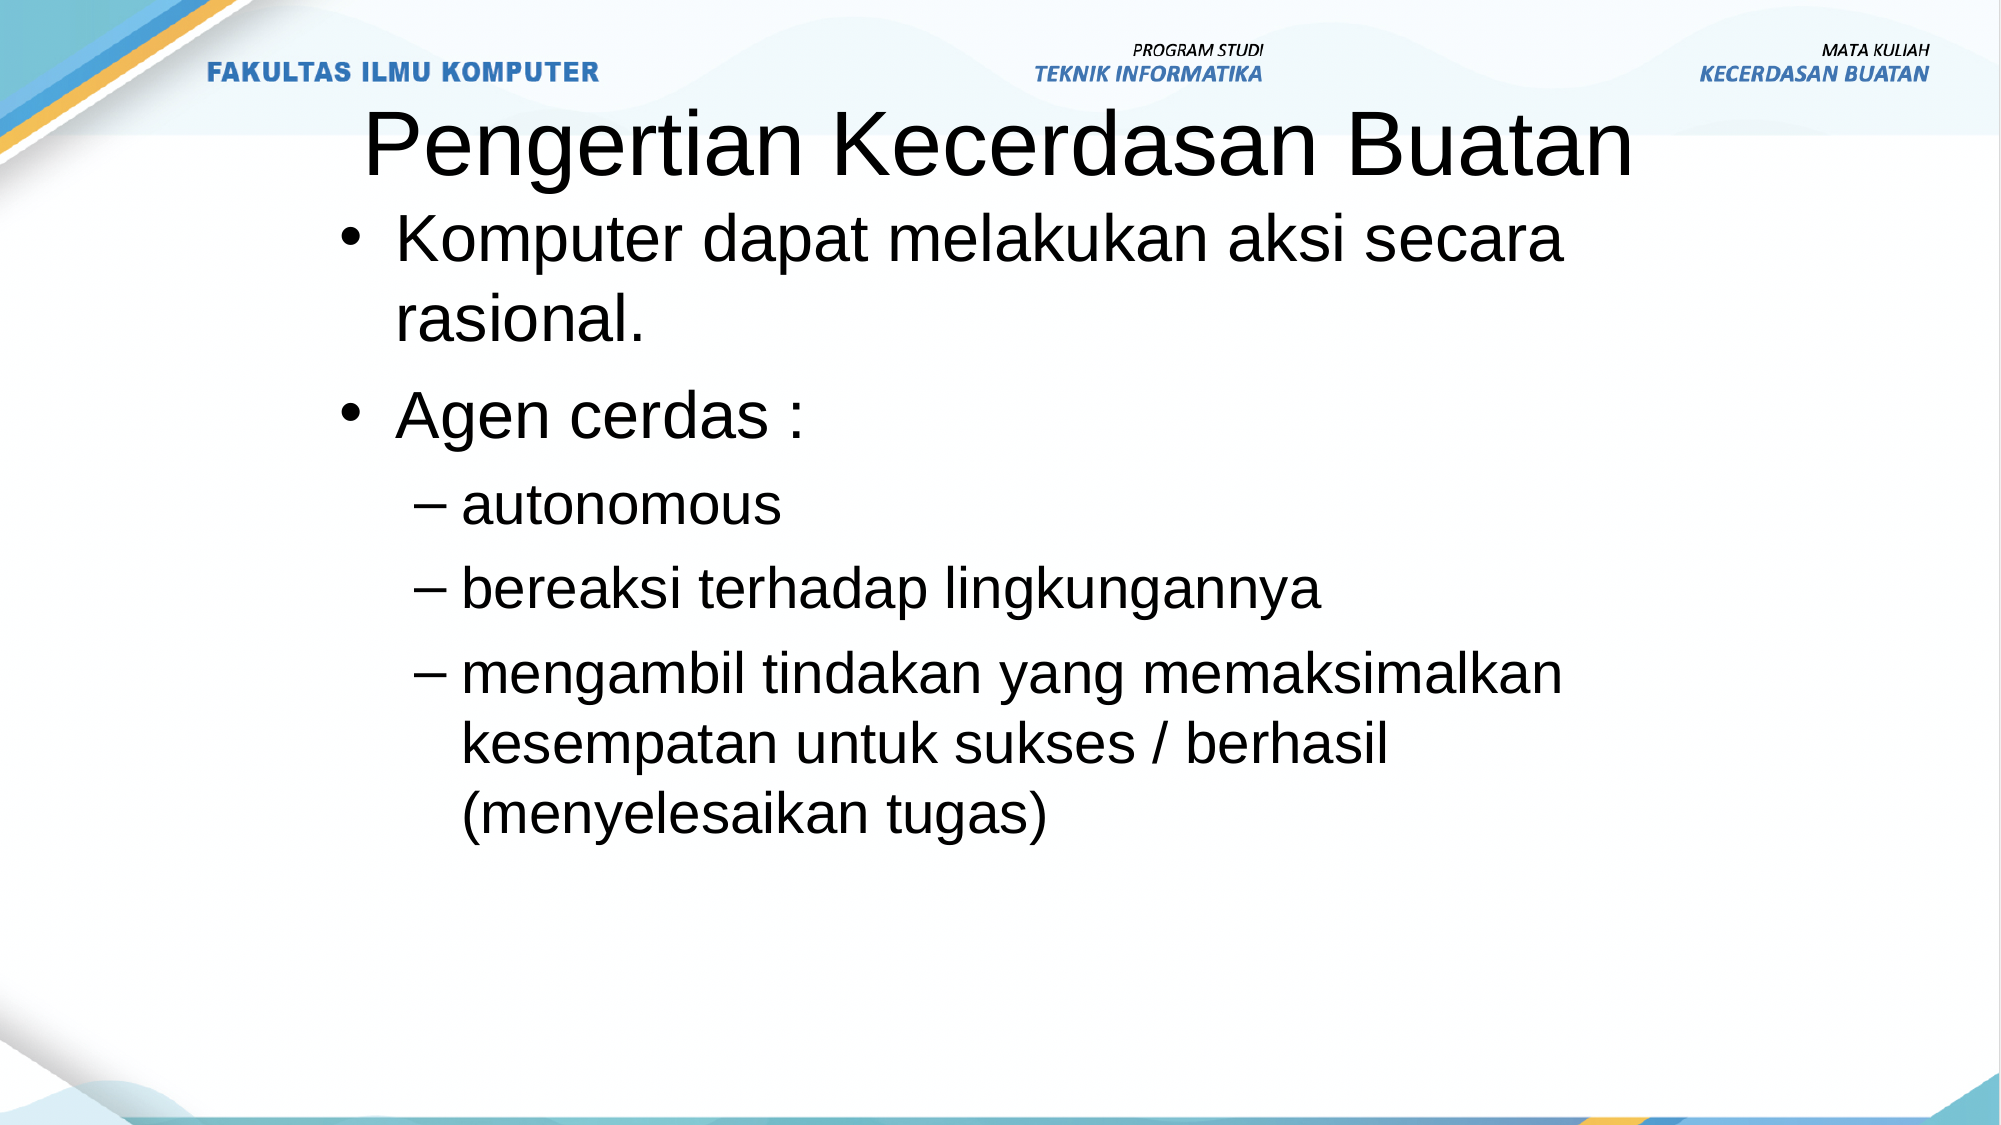

Pengertian Kecerdasan Buatan
Komputer dapat melakukan aksi secara rasional.
Agen cerdas :
autonomous
bereaksi terhadap lingkungannya
mengambil tindakan yang memaksimalkan kesempatan untuk sukses / berhasil (menyelesaikan tugas)